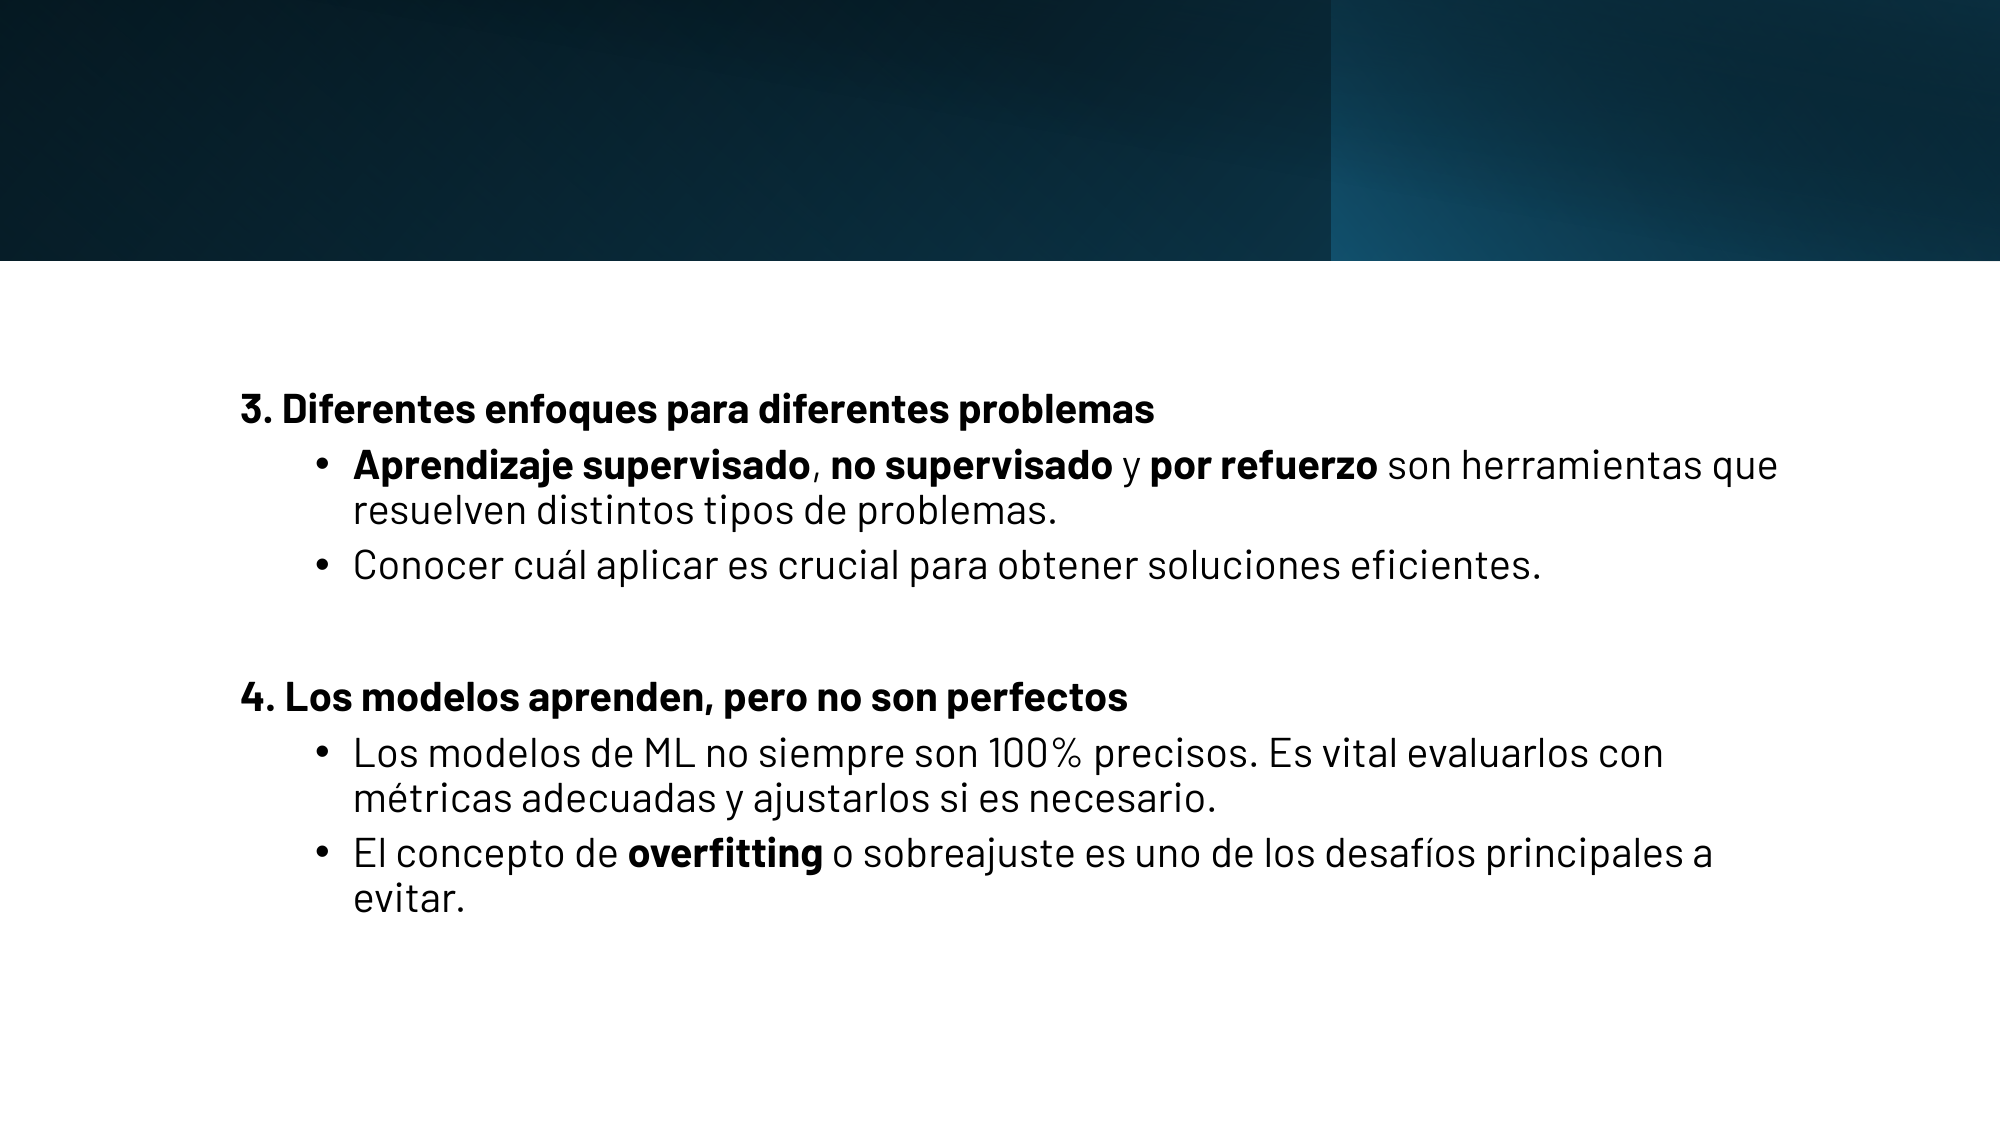

#
3. Diferentes enfoques para diferentes problemas
Aprendizaje supervisado, no supervisado y por refuerzo son herramientas que resuelven distintos tipos de problemas.
Conocer cuál aplicar es crucial para obtener soluciones eficientes.

4. Los modelos aprenden, pero no son perfectos
Los modelos de ML no siempre son 100% precisos. Es vital evaluarlos con métricas adecuadas y ajustarlos si es necesario.
El concepto de overfitting o sobreajuste es uno de los desafíos principales a evitar.